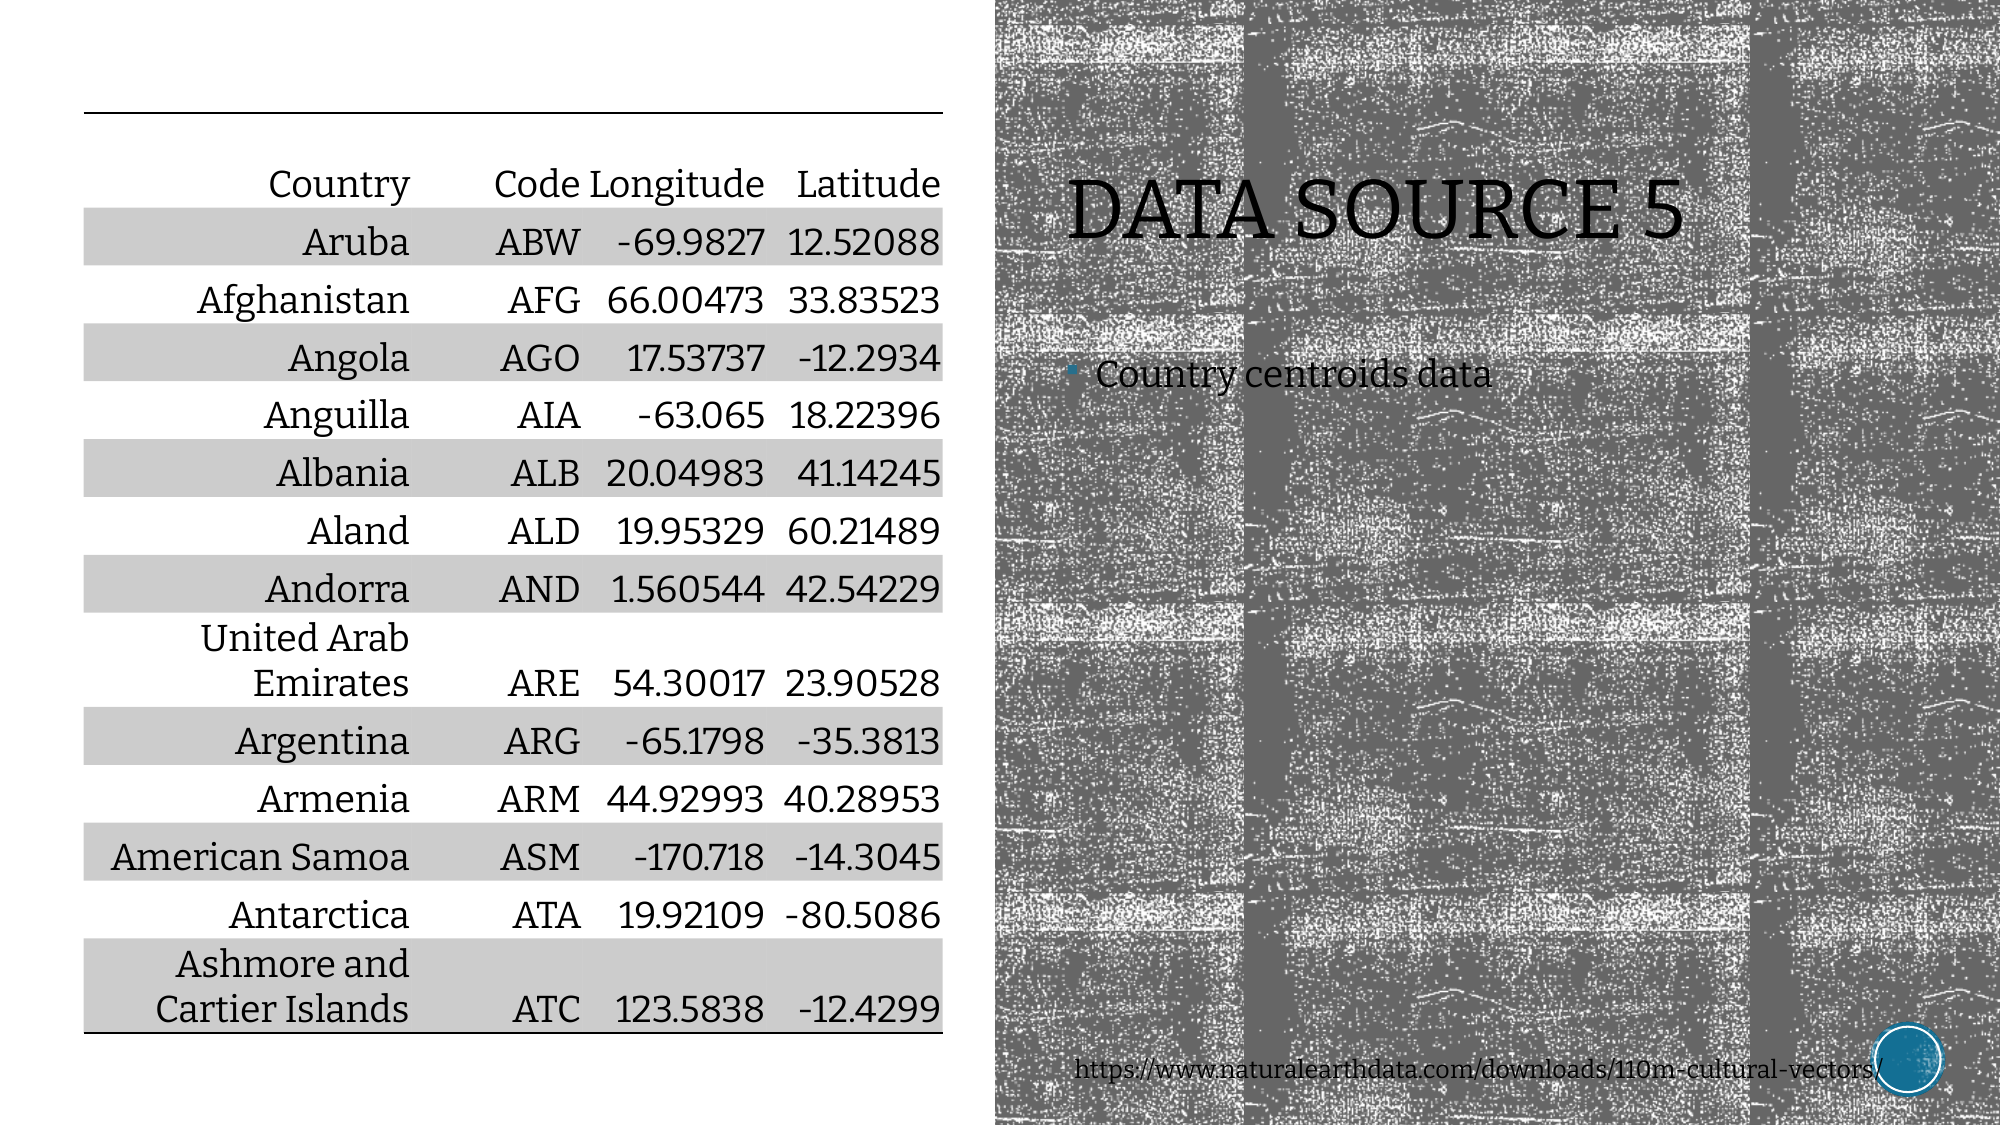

# DATA Source 5
| Country | Code | Longitude | Latitude |
| --- | --- | --- | --- |
| Aruba | ABW | -69.9827 | 12.52088 |
| Afghanistan | AFG | 66.00473 | 33.83523 |
| Angola | AGO | 17.53737 | -12.2934 |
| Anguilla | AIA | -63.065 | 18.22396 |
| Albania | ALB | 20.04983 | 41.14245 |
| Aland | ALD | 19.95329 | 60.21489 |
| Andorra | AND | 1.560544 | 42.54229 |
| United Arab Emirates | ARE | 54.30017 | 23.90528 |
| Argentina | ARG | -65.1798 | -35.3813 |
| Armenia | ARM | 44.92993 | 40.28953 |
| American Samoa | ASM | -170.718 | -14.3045 |
| Antarctica | ATA | 19.92109 | -80.5086 |
| Ashmore and Cartier Islands | ATC | 123.5838 | -12.4299 |
Country centroids data

https://www.naturalearthdata.com/downloads/110m-cultural-vectors/